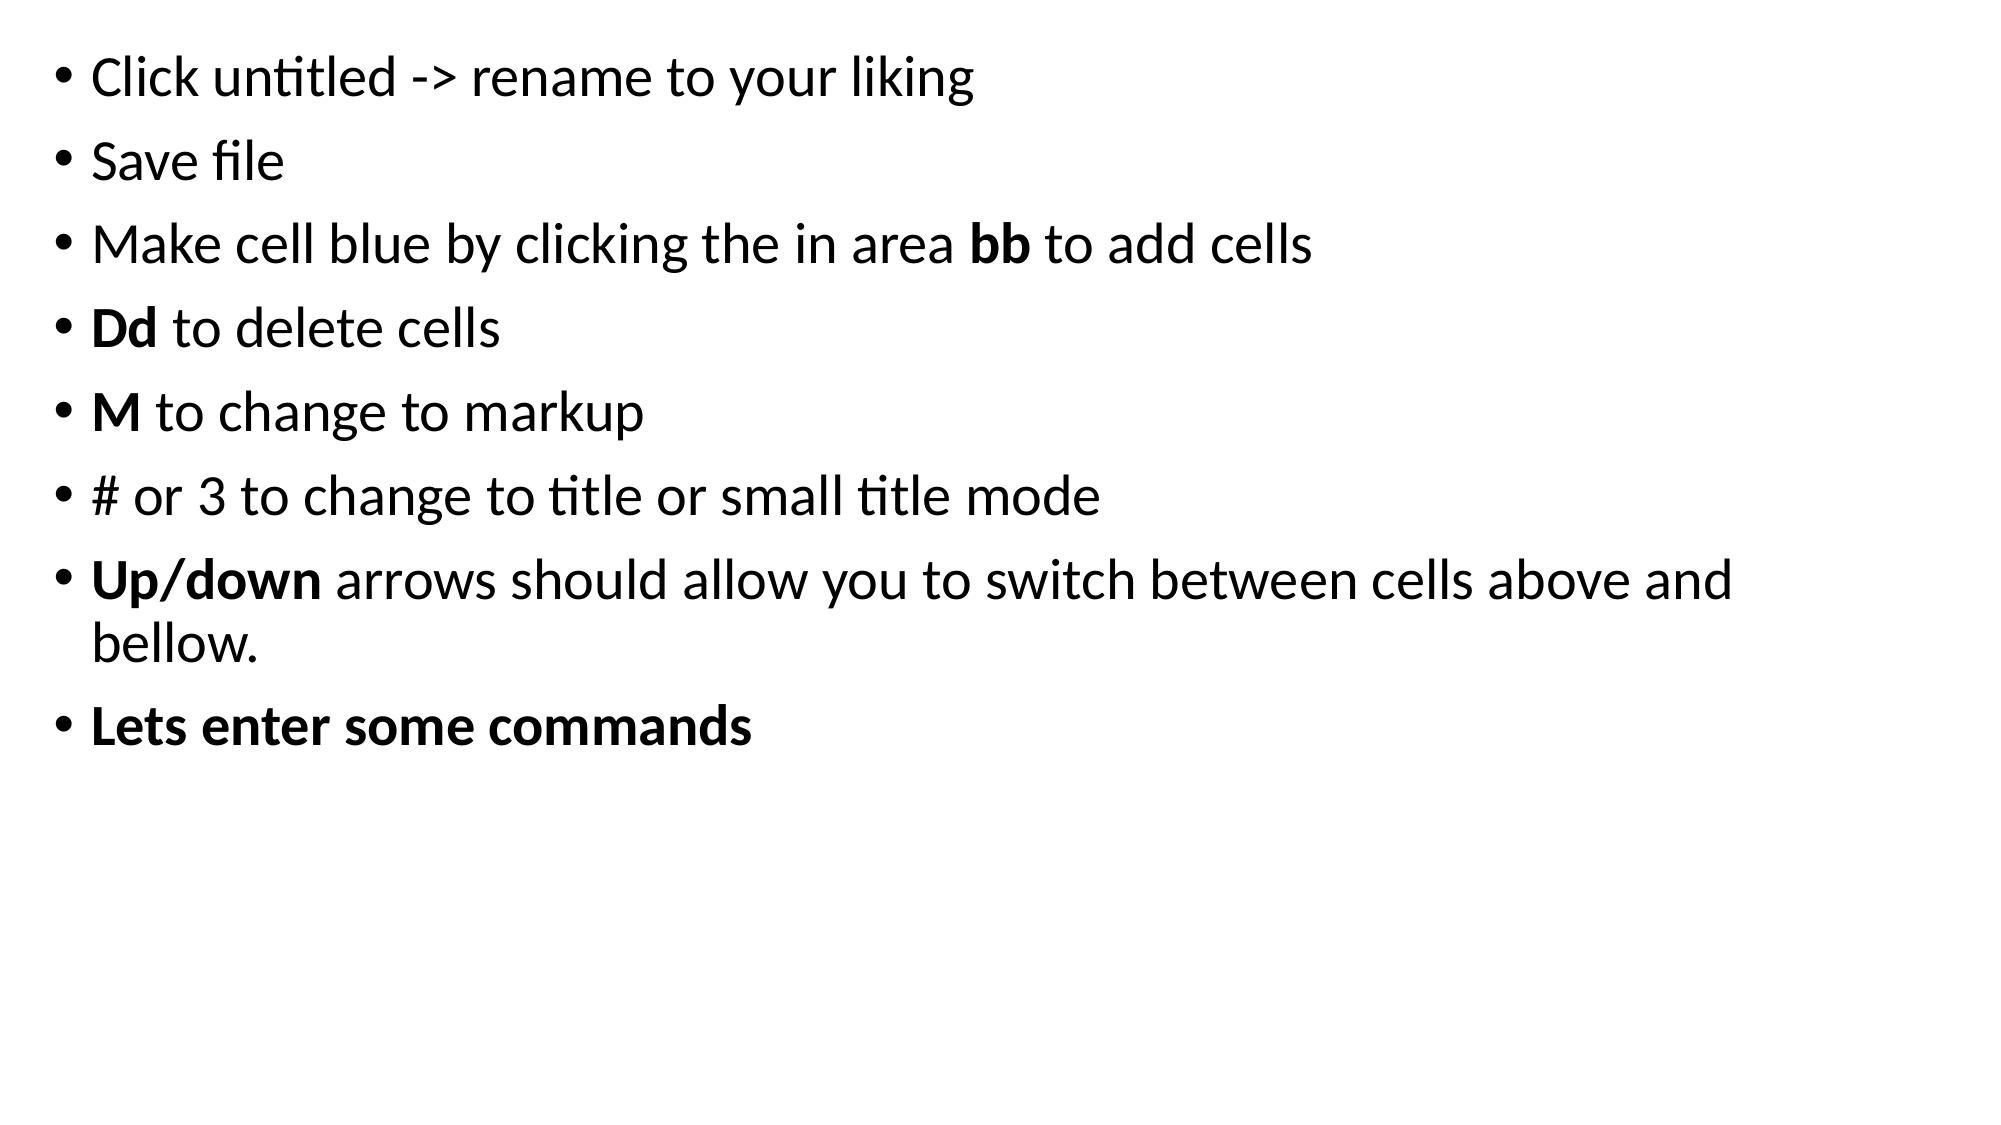

Click untitled -> rename to your liking
Save file
Make cell blue by clicking the in area bb to add cells
Dd to delete cells
M to change to markup
# or 3 to change to title or small title mode
Up/down arrows should allow you to switch between cells above and bellow.
Lets enter some commands